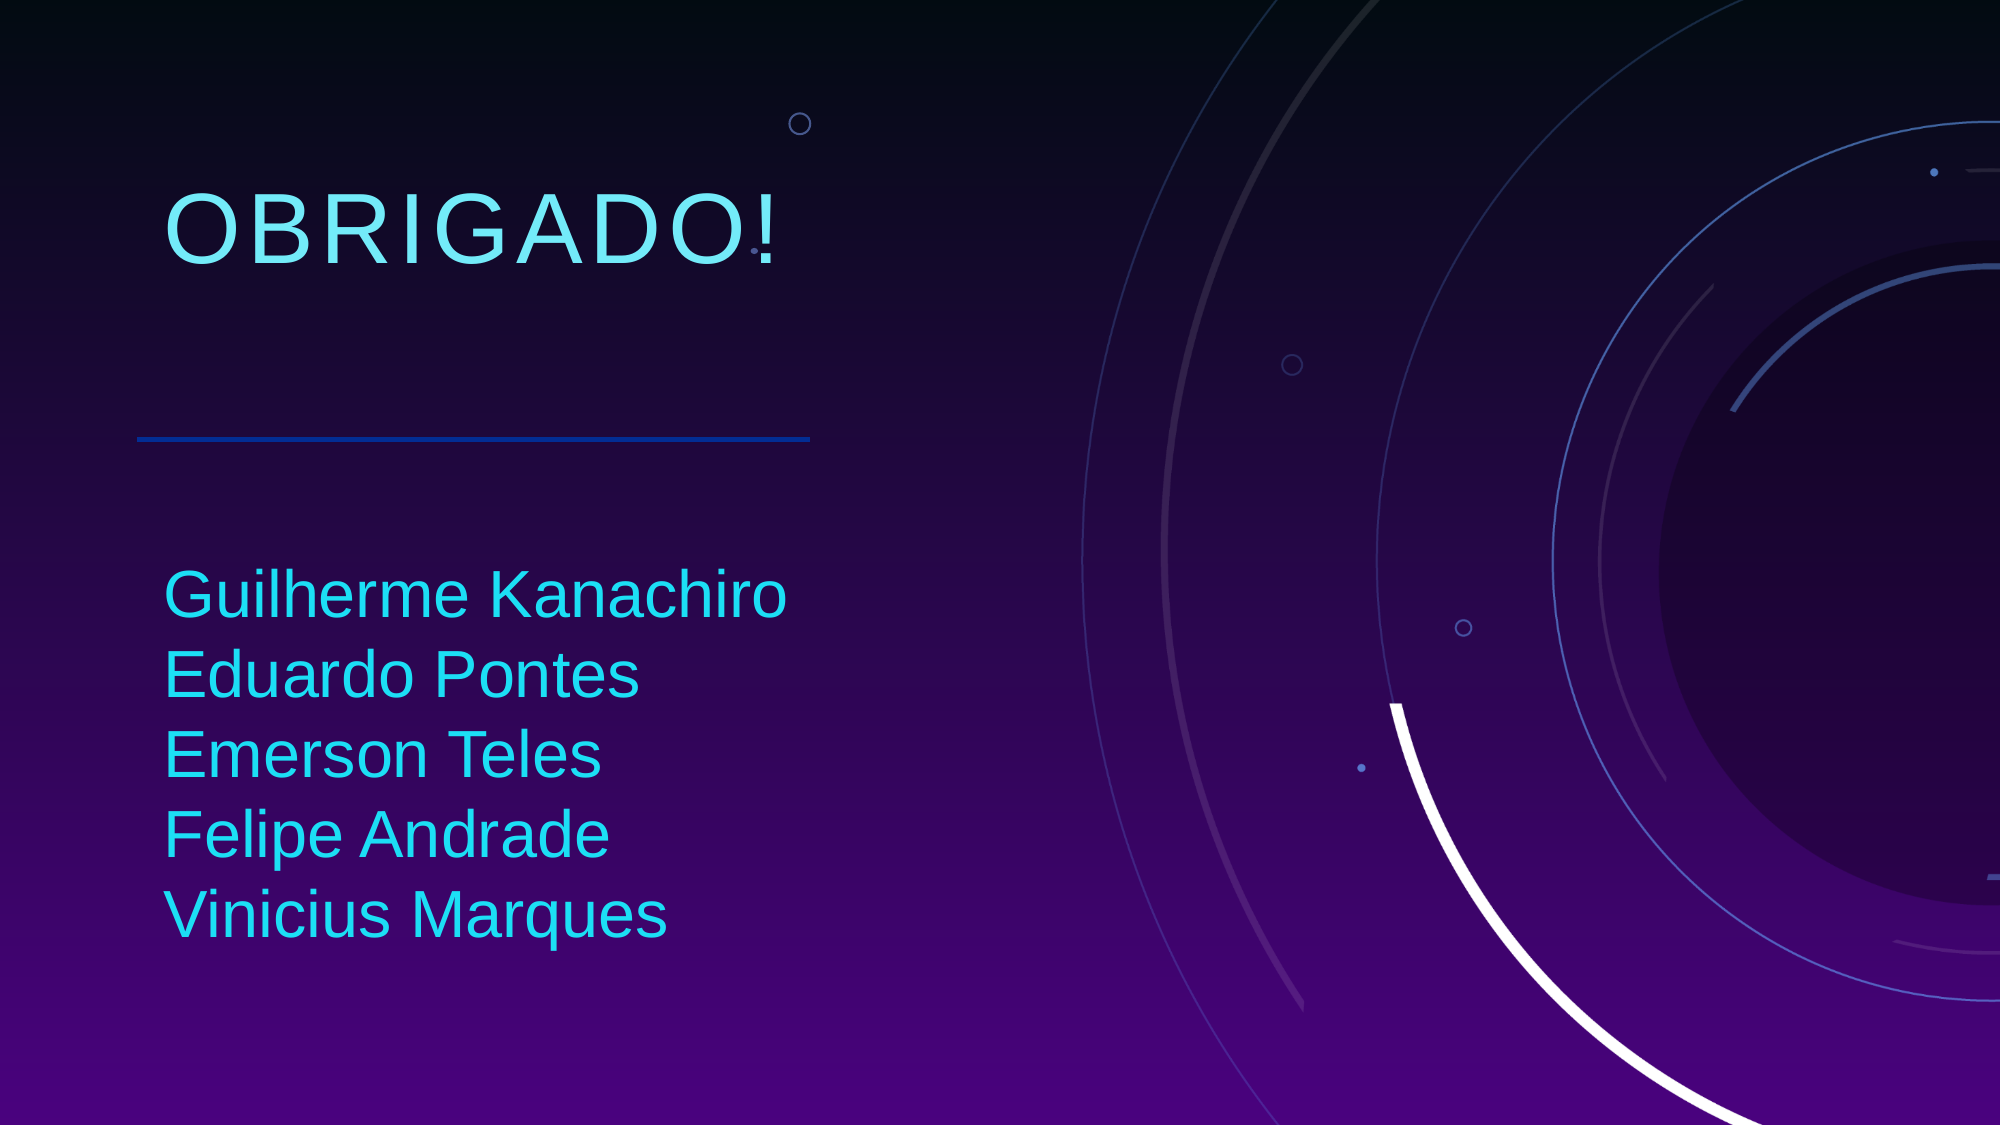

# OBRIGADO!
Guilherme Kanachiro
Eduardo Pontes
Emerson Teles
Felipe Andrade
Vinicius Marques